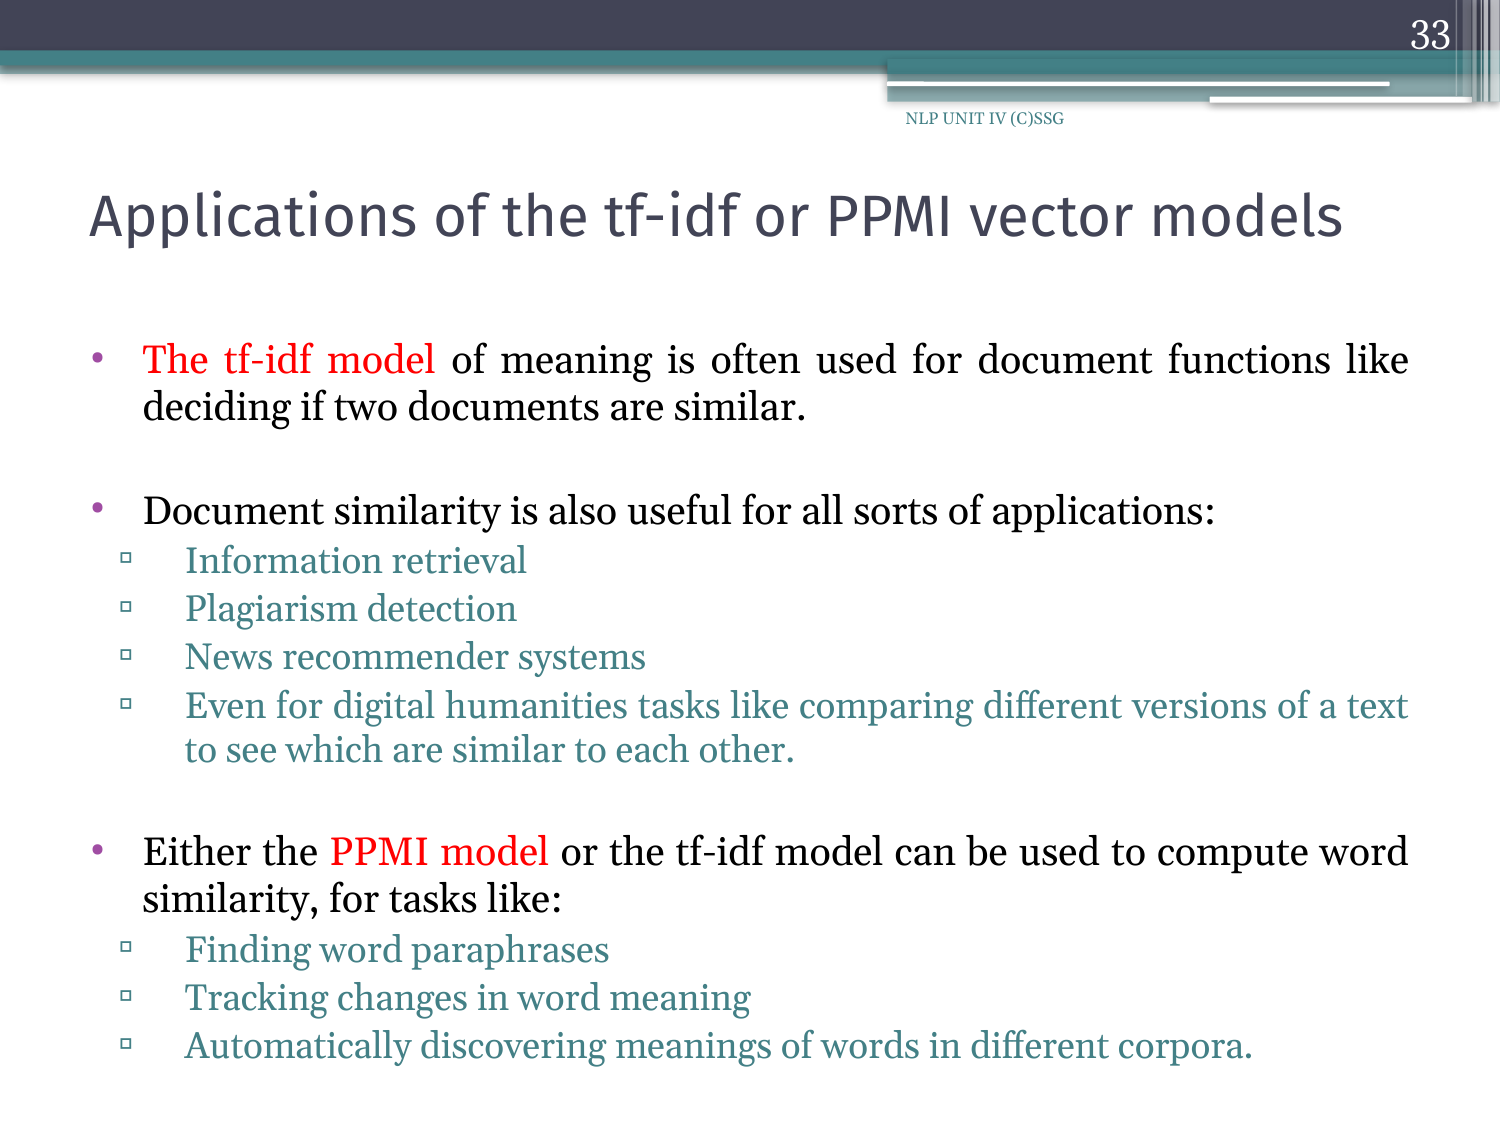

33
NLP UNIT IV (C)SSG
# Applications of the tf-idf or PPMI vector models
The tf-idf model of meaning is often used for document functions like deciding if two documents are similar.

Document similarity is also useful for all sorts of applications:
Information retrieval
Plagiarism detection
News recommender systems
Even for digital humanities tasks like comparing different versions of a text to see which are similar to each other.

Either the PPMI model or the tf-idf model can be used to compute word similarity, for tasks like:
Finding word paraphrases
Tracking changes in word meaning
Automatically discovering meanings of words in different corpora.